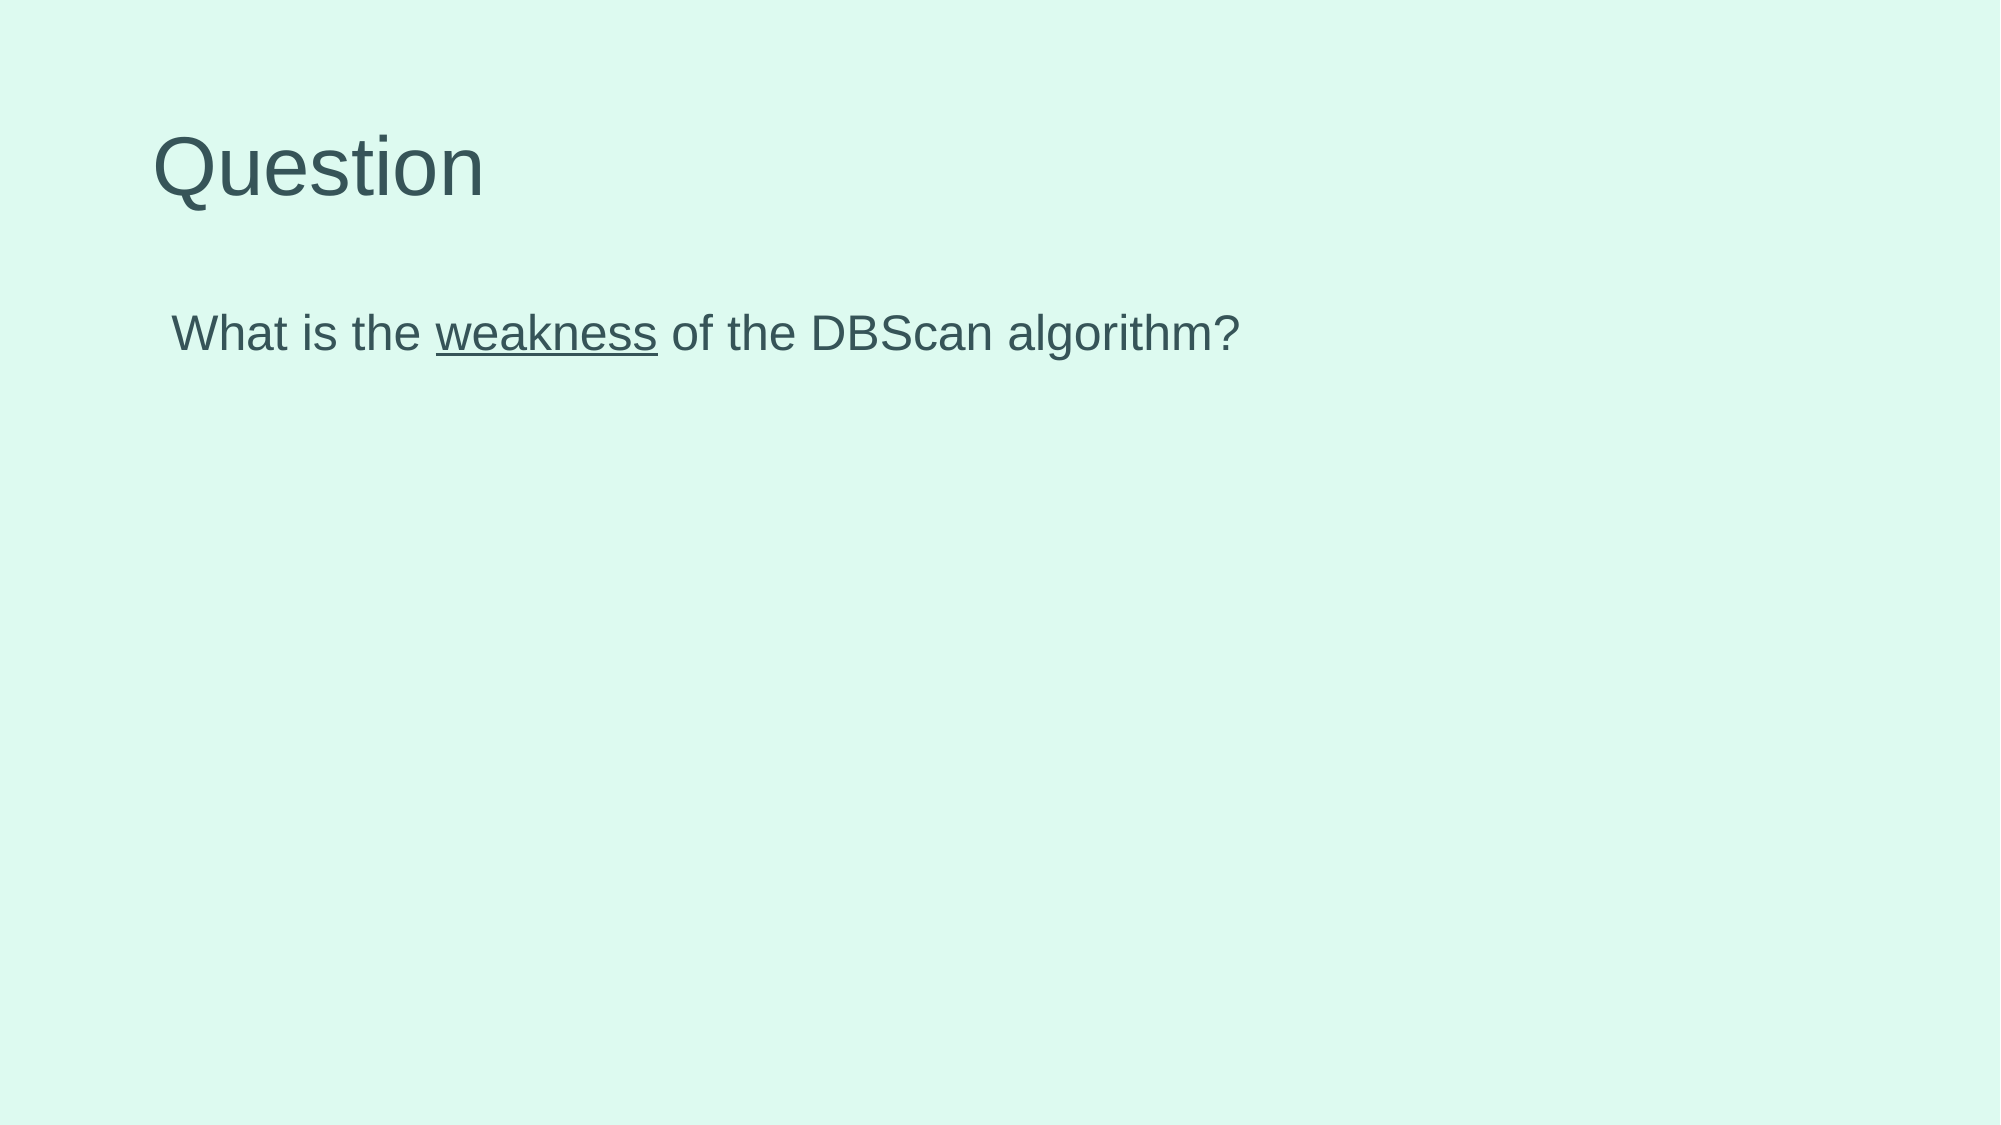

# Question
What is the weakness of the DBScan algorithm?